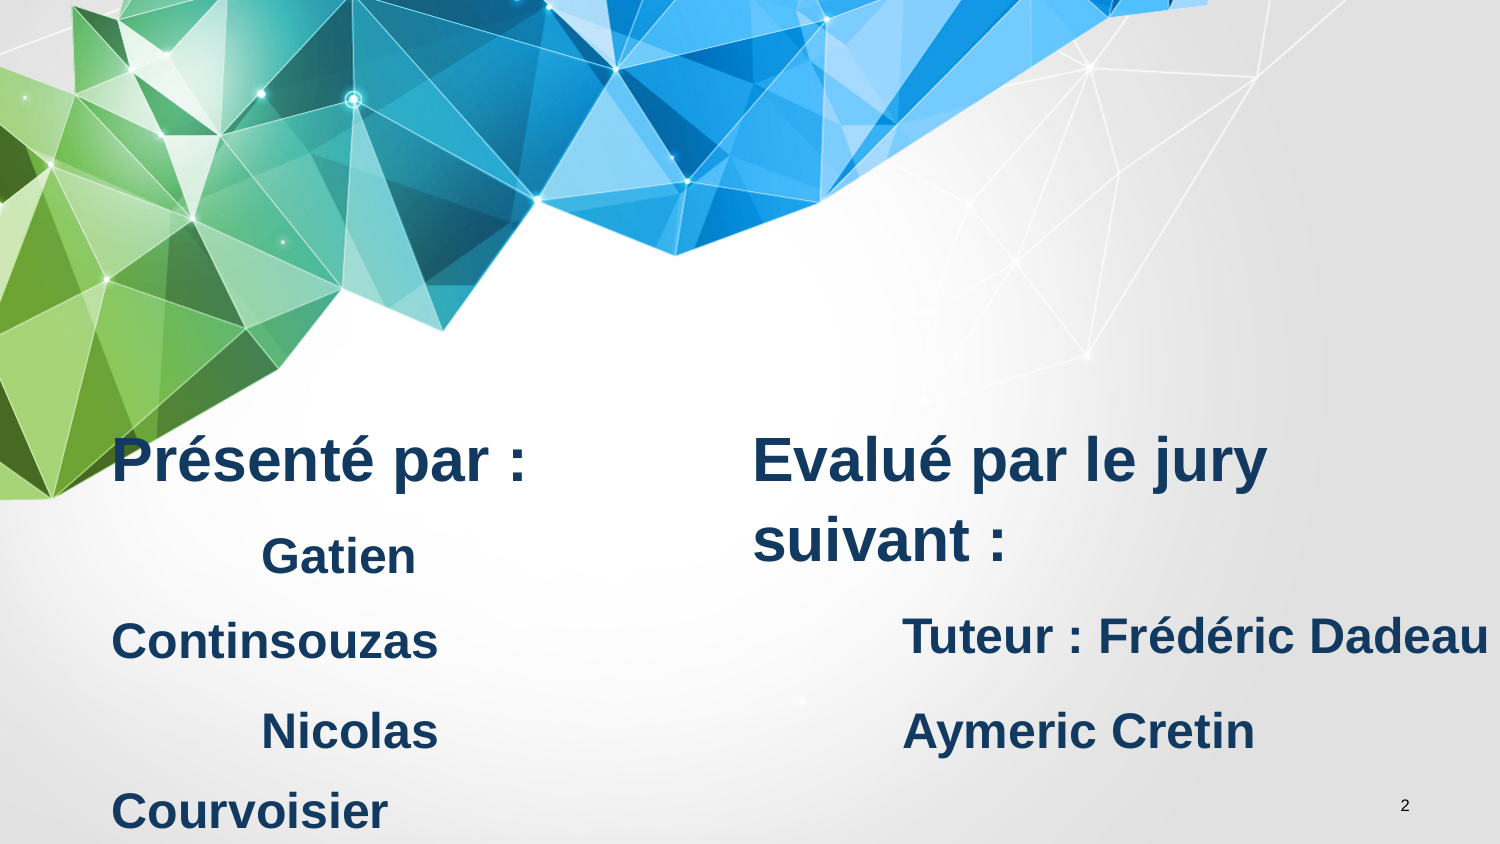

Présenté par :
	Gatien Continsouzas
	Nicolas Courvoisier
	Poncot Cédric
Evalué par le jury suivant :
	Tuteur : Frédéric Dadeau
	Aymeric Cretin
2